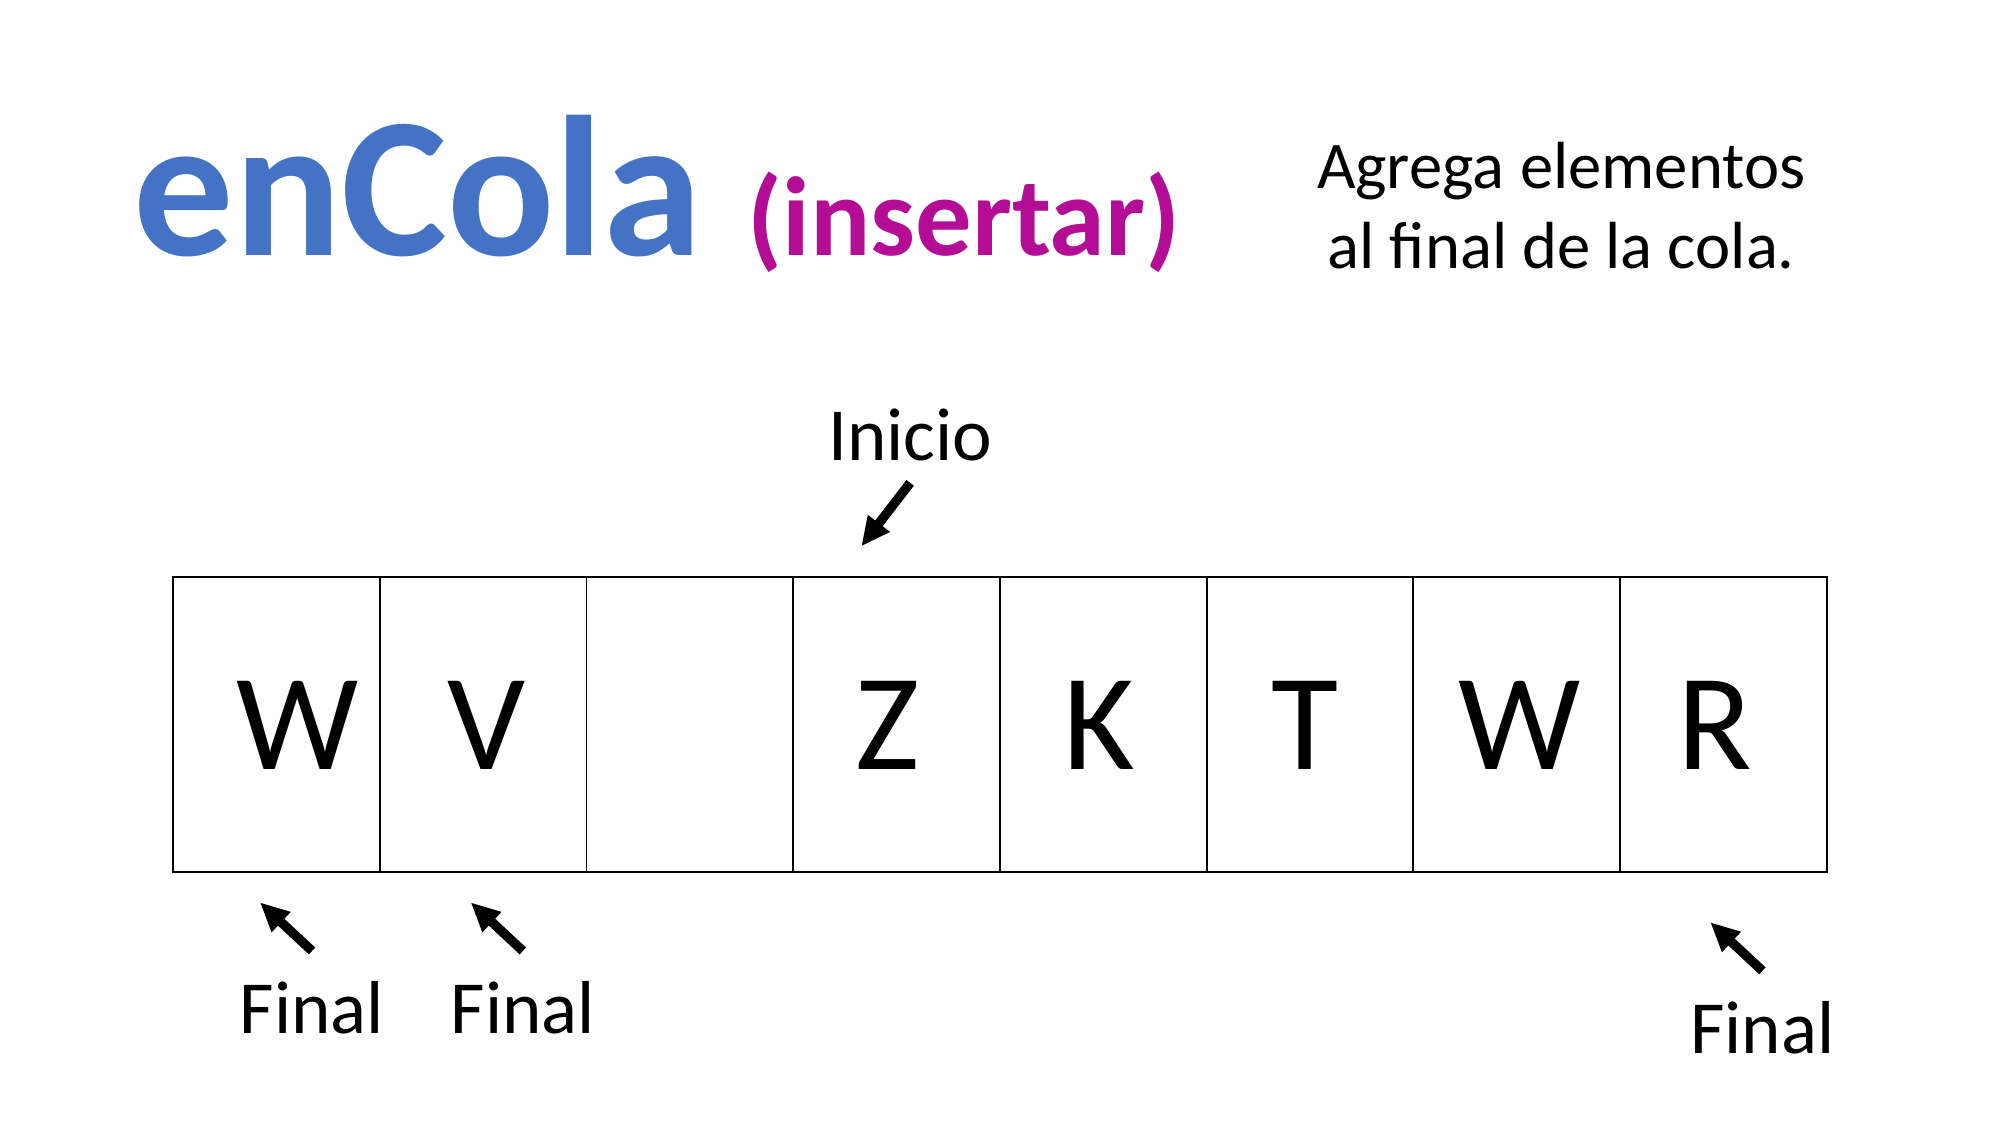

enCola (insertar)
Agrega elementos al final de la cola.
Inicio
|  |  |  |  |  |  |  |  |
| --- | --- | --- | --- | --- | --- | --- | --- |
W
V
Z
K
T
W
R
Final
Final
Final